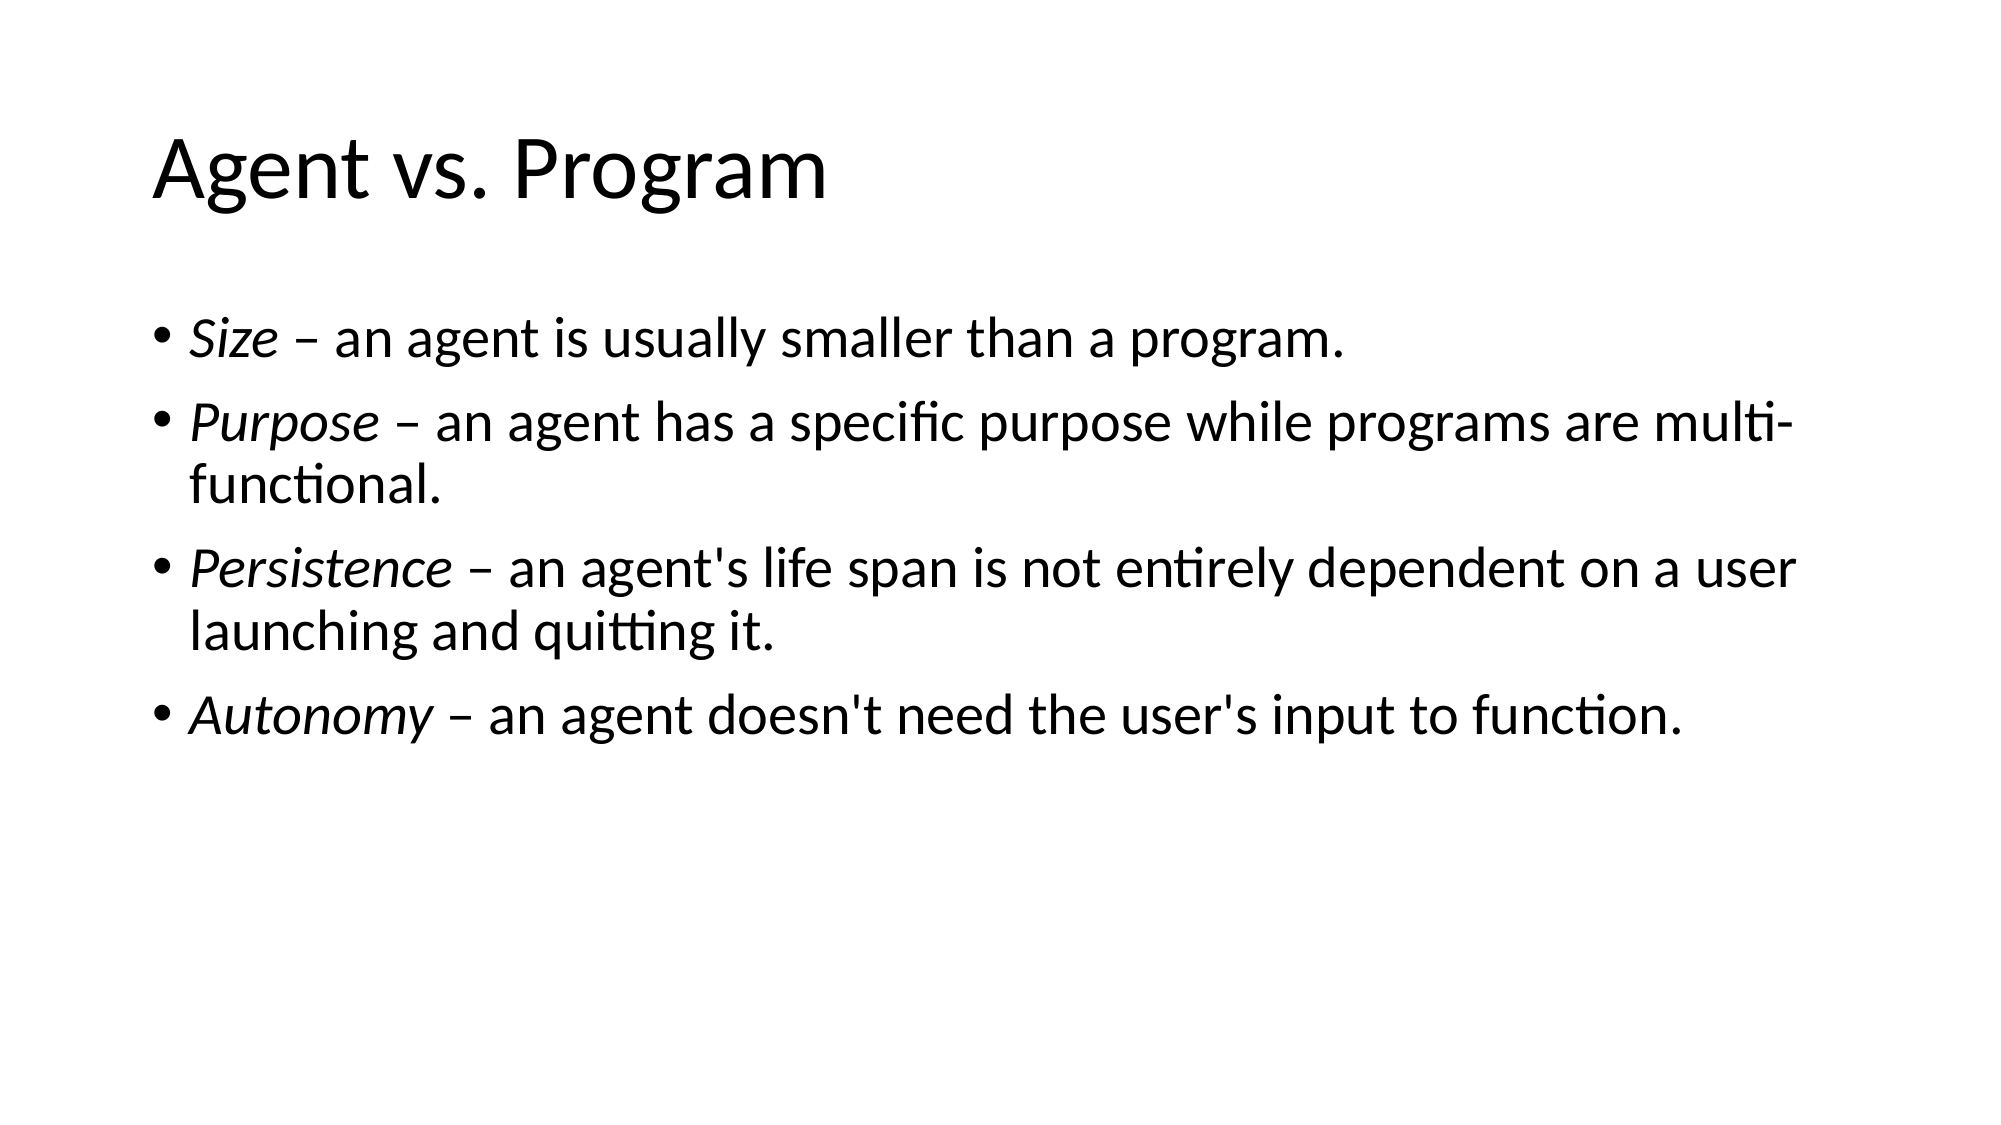

# Agent vs. Program
Size – an agent is usually smaller than a program.
Purpose – an agent has a specific purpose while programs are multi-functional.
Persistence – an agent's life span is not entirely dependent on a user launching and quitting it.
Autonomy – an agent doesn't need the user's input to function.